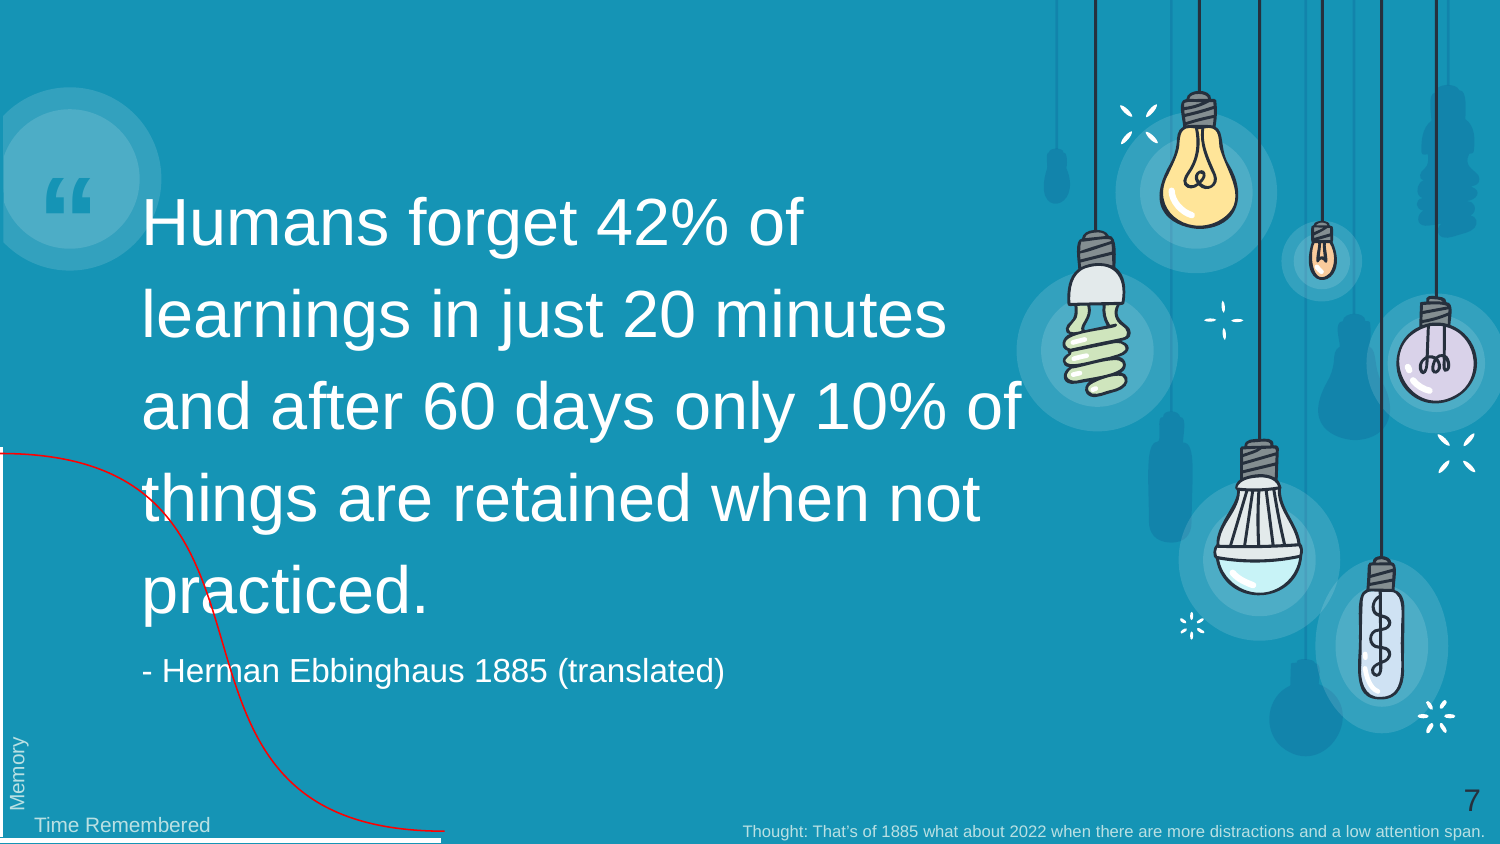

Humans forget 42% of learnings in just 20 minutes and after 60 days only 10% of things are retained when not practiced.
- Herman Ebbinghaus 1885 (translated)
Memory
7
Time Remembered
Thought: That’s of 1885 what about 2022 when there are more distractions and a low attention span.